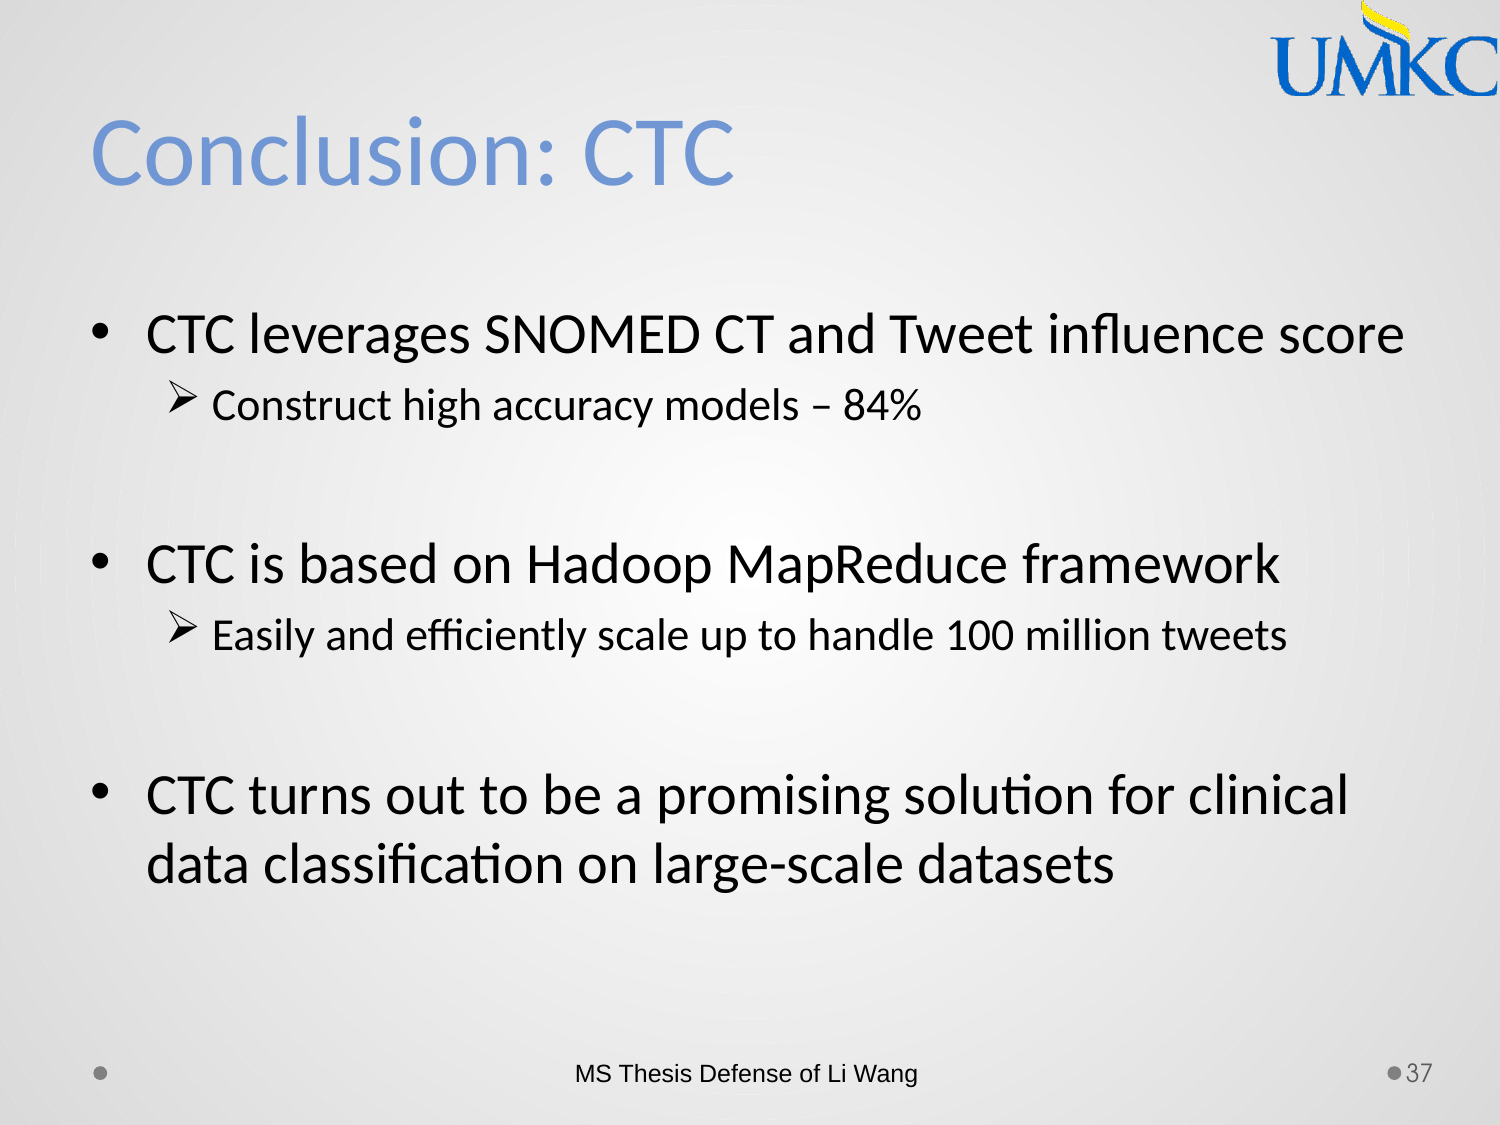

# Conclusion: CTC
CTC leverages SNOMED CT and Tweet influence score
Construct high accuracy models – 84%

CTC is based on Hadoop MapReduce framework
Easily and efficiently scale up to handle 100 million tweets

CTC turns out to be a promising solution for clinical data classification on large-scale datasets
MS Thesis Defense of Li Wang
37